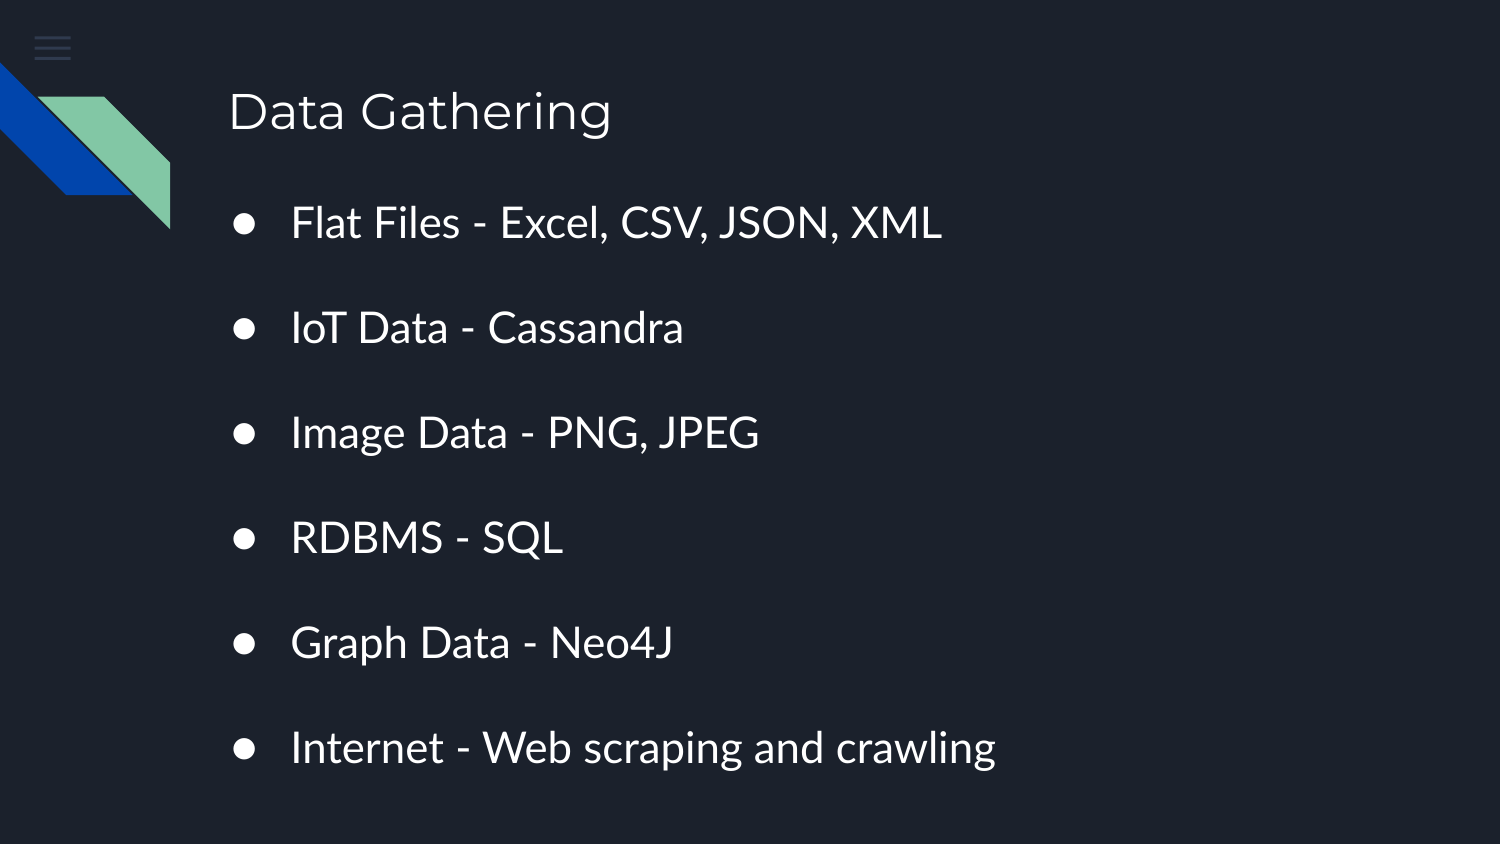

# Data Gathering
Flat Files - Excel, CSV, JSON, XML

IoT Data - Cassandra

Image Data - PNG, JPEG

RDBMS - SQL

Graph Data - Neo4J

Internet - Web scraping and crawling